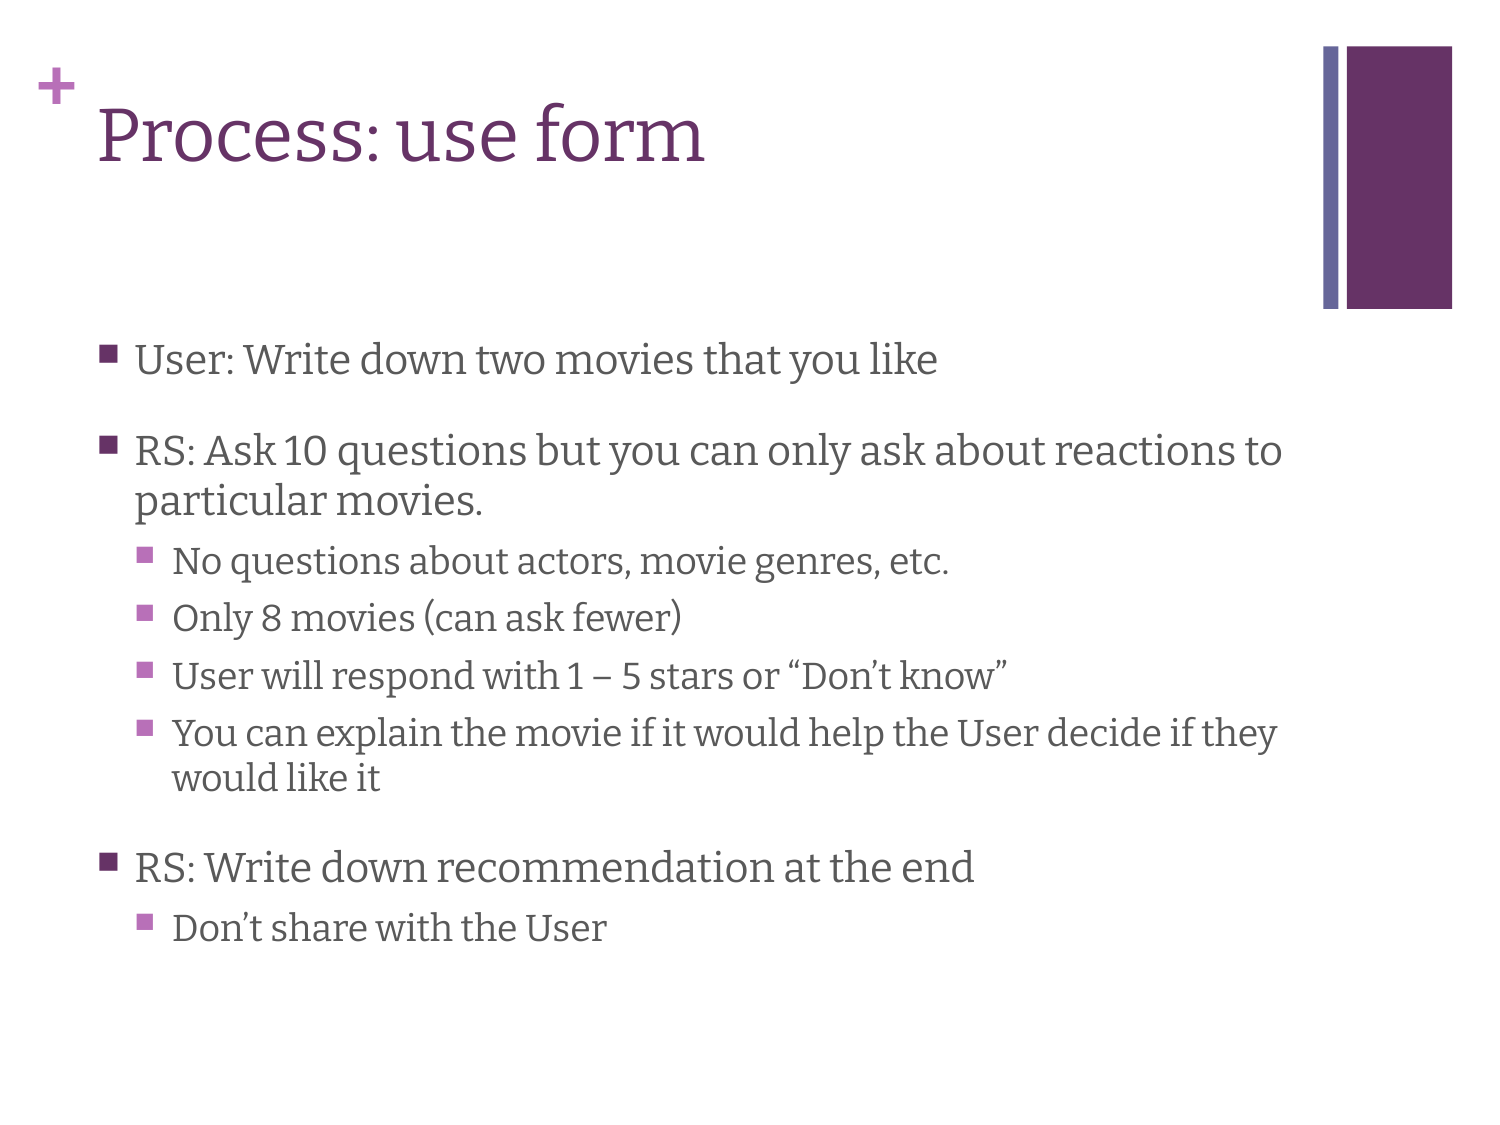

# Process: use form
User: Write down two movies that you like
RS: Ask 10 questions but you can only ask about reactions to particular movies.
No questions about actors, movie genres, etc.
Only 8 movies (can ask fewer)
User will respond with 1 – 5 stars or “Don’t know”
You can explain the movie if it would help the User decide if they would like it
RS: Write down recommendation at the end
Don’t share with the User